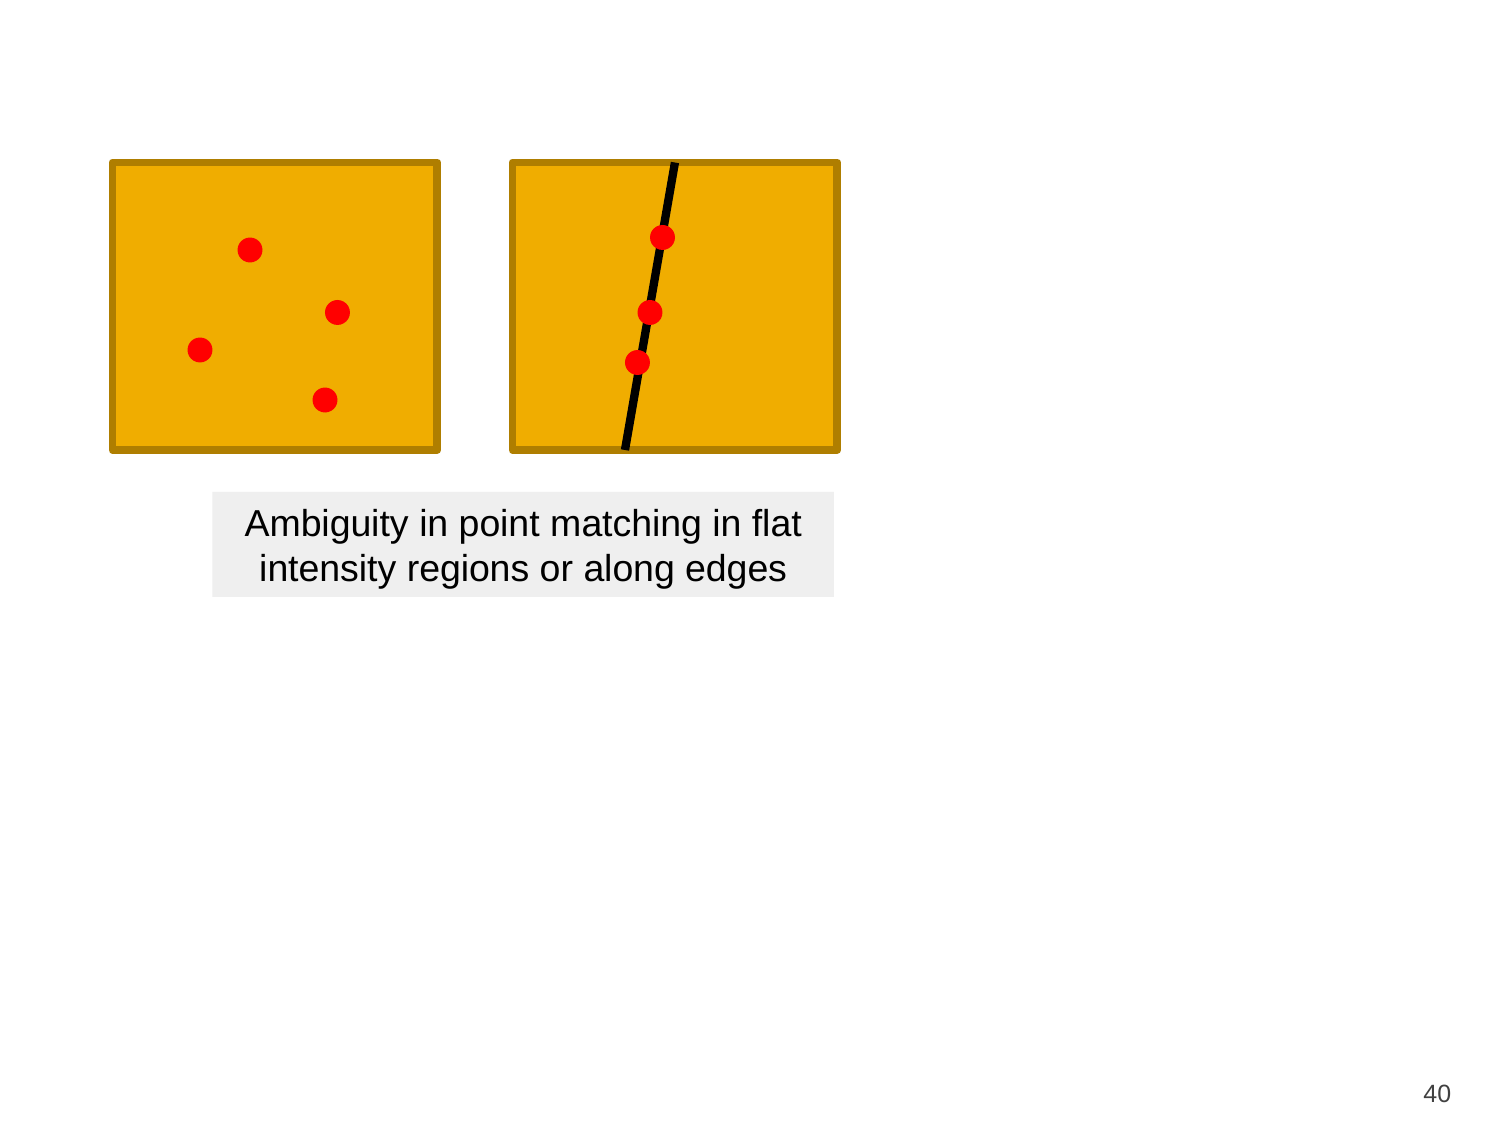

Ambiguity in point matching in flat intensity regions or along edges
40